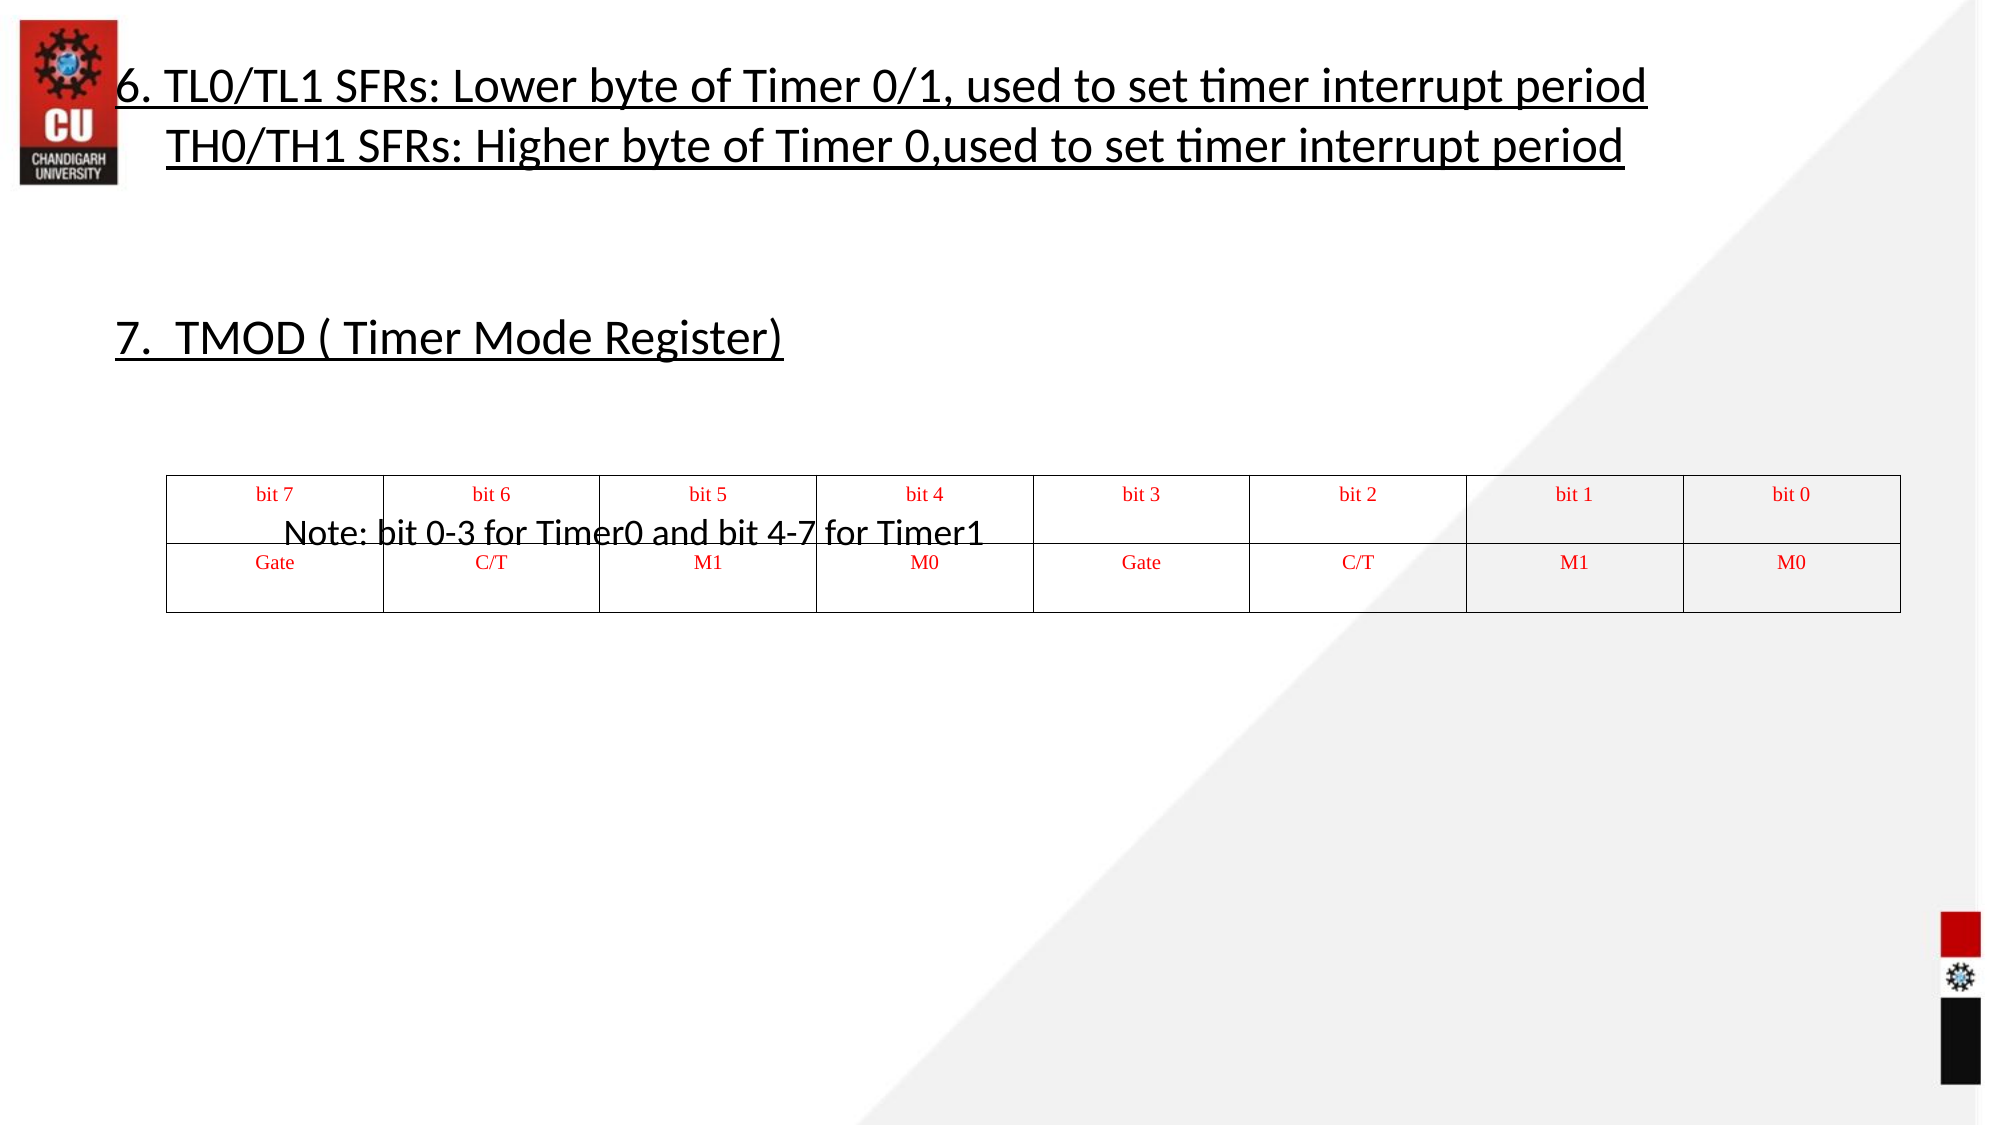

6. TL0/TL1 SFRs: Lower byte of Timer 0/1, used to set timer interrupt period
      TH0/TH1 SFRs: Higher byte of Timer 0,used to set timer interrupt period

7.  TMOD ( Timer Mode Register)

               Note: bit 0-3 for Timer0 and bit 4-7 for Timer1

| bit 7 | bit 6 | bit 5 | bit 4 | bit 3 | bit 2 | bit 1 | bit 0 |
| --- | --- | --- | --- | --- | --- | --- | --- |
| Gate | C/T | M1 | M0 | Gate | C/T | M1 | M0 |